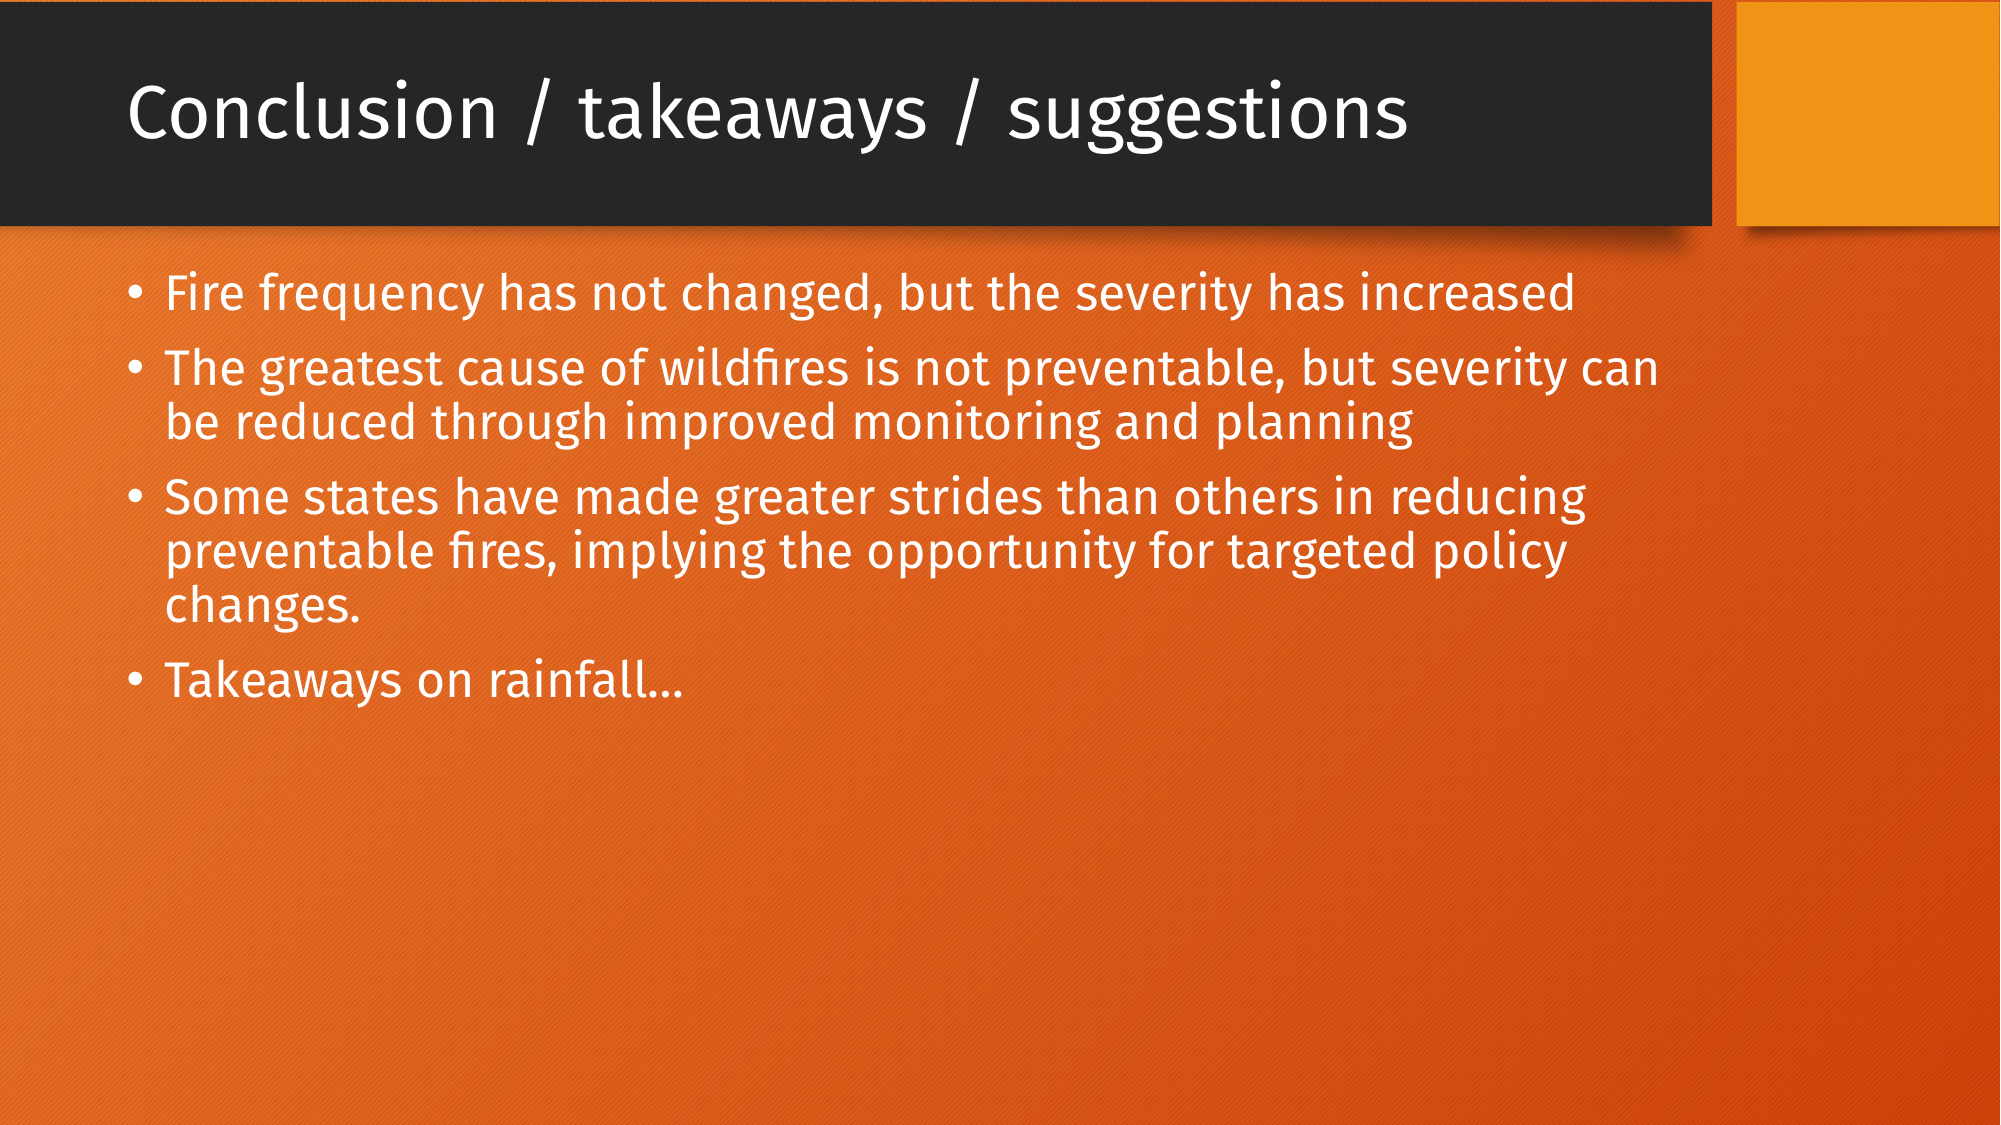

# Conclusion / takeaways / suggestions
Fire frequency has not changed, but the severity has increased
The greatest cause of wildfires is not preventable, but severity can be reduced through improved monitoring and planning
Some states have made greater strides than others in reducing preventable fires, implying the opportunity for targeted policy changes.
Takeaways on rainfall…